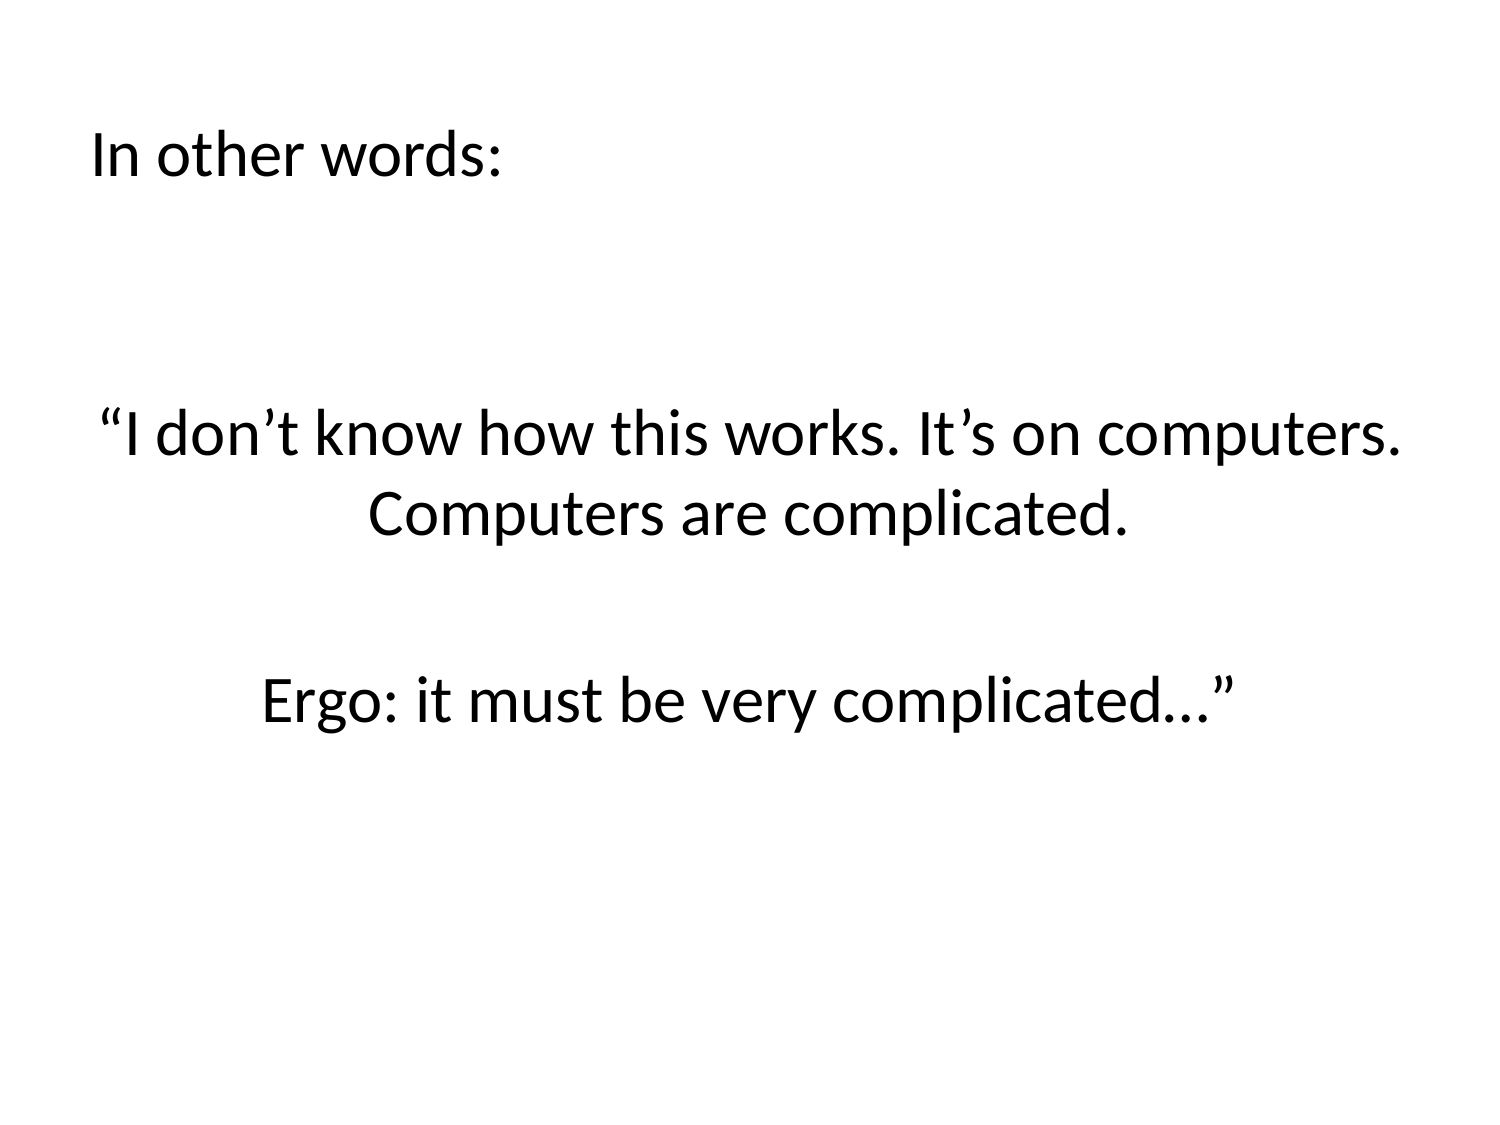

In other words:

“I don’t know how this works. It’s on computers. Computers are complicated.

Ergo: it must be very complicated…”